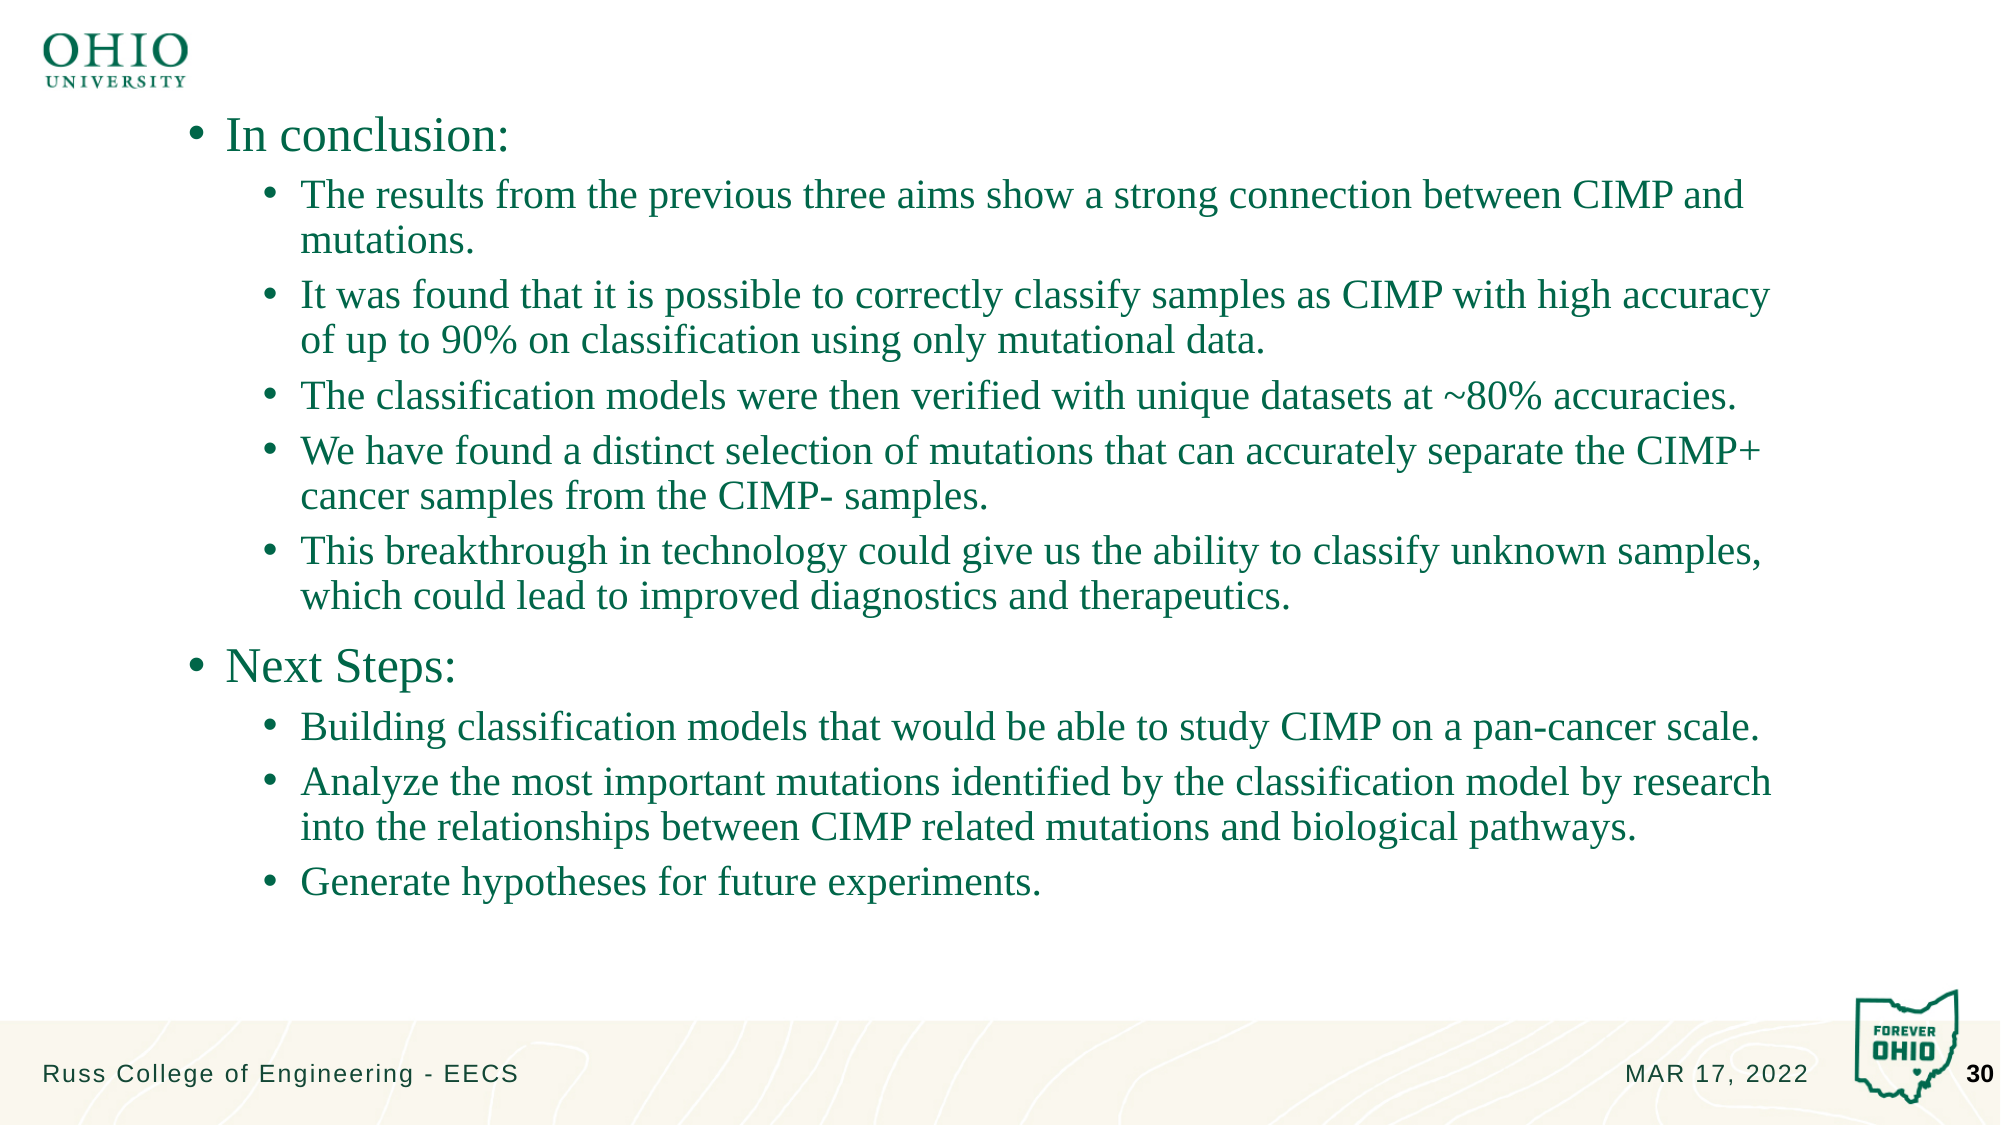

In conclusion:
The results from the previous three aims show a strong connection between CIMP and mutations.
It was found that it is possible to correctly classify samples as CIMP with high accuracy of up to 90% on classification using only mutational data.
The classification models were then verified with unique datasets at ~80% accuracies.
We have found a distinct selection of mutations that can accurately separate the CIMP+ cancer samples from the CIMP- samples.
This breakthrough in technology could give us the ability to classify unknown samples, which could lead to improved diagnostics and therapeutics.
Next Steps:
Building classification models that would be able to study CIMP on a pan-cancer scale.
Analyze the most important mutations identified by the classification model by research into the relationships between CIMP related mutations and biological pathways.
Generate hypotheses for future experiments.
30
Russ College of Engineering - EECS
MAR 17, 2022